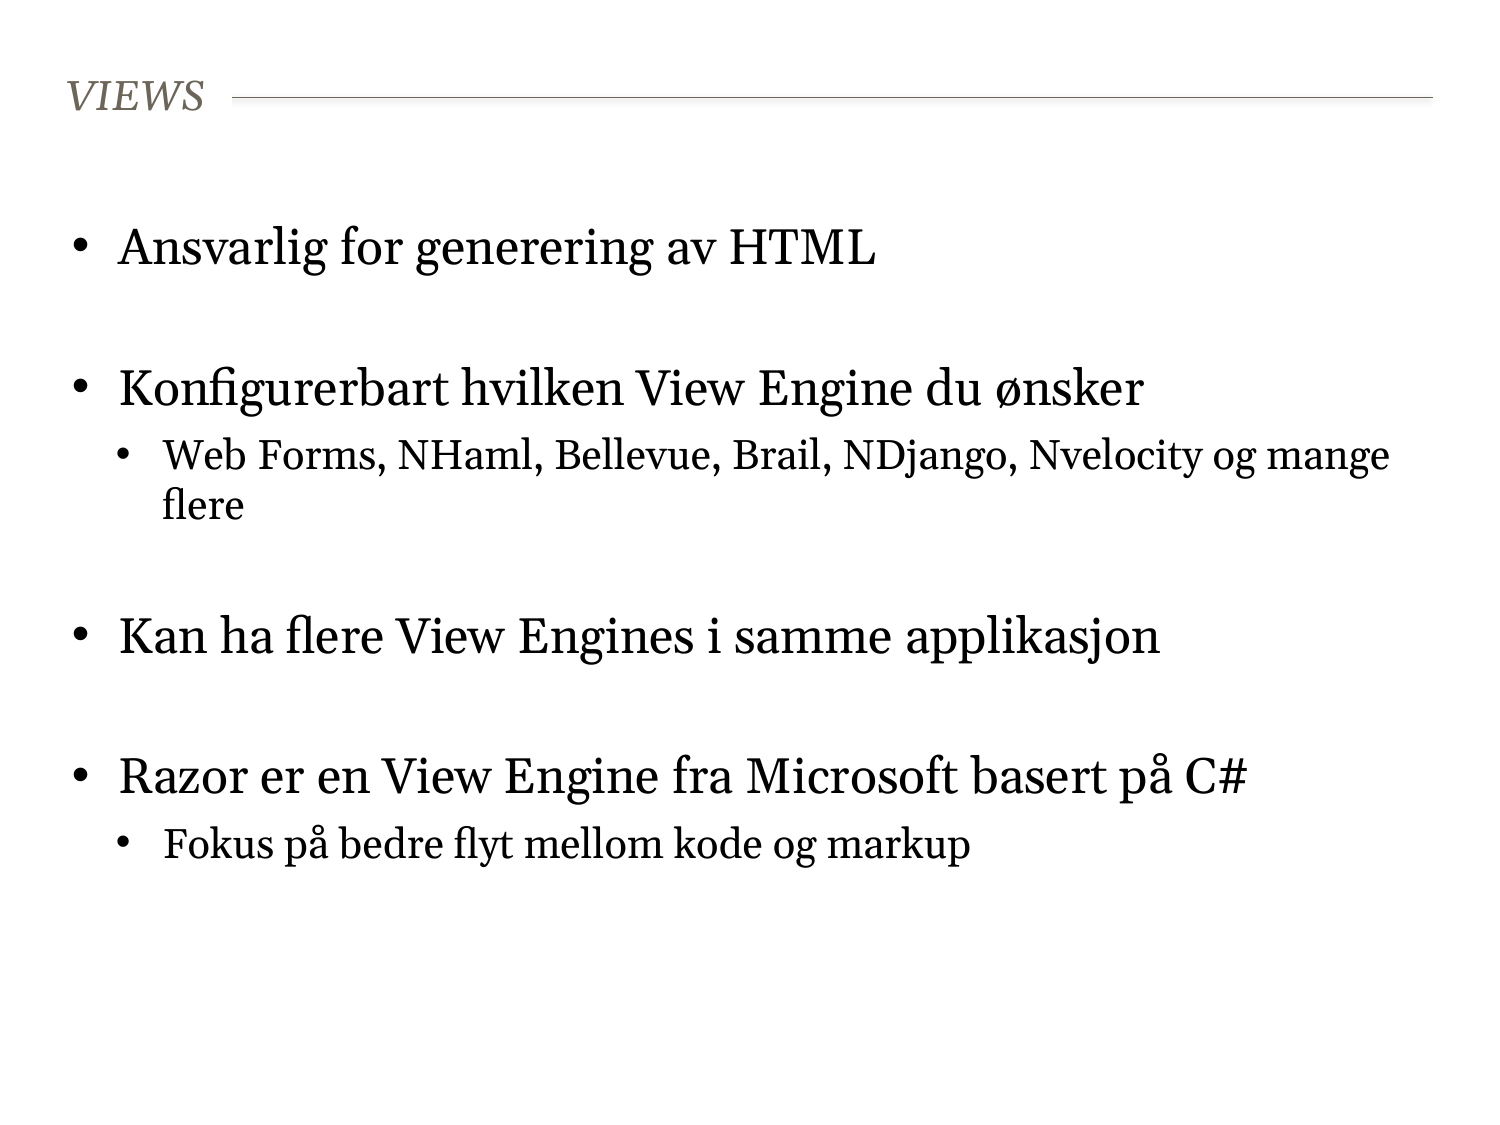

# Views
Ansvarlig for generering av HTML
Konfigurerbart hvilken View Engine du ønsker
Web Forms, NHaml, Bellevue, Brail, NDjango, Nvelocity og mange flere
Kan ha flere View Engines i samme applikasjon
Razor er en View Engine fra Microsoft basert på C#
Fokus på bedre flyt mellom kode og markup